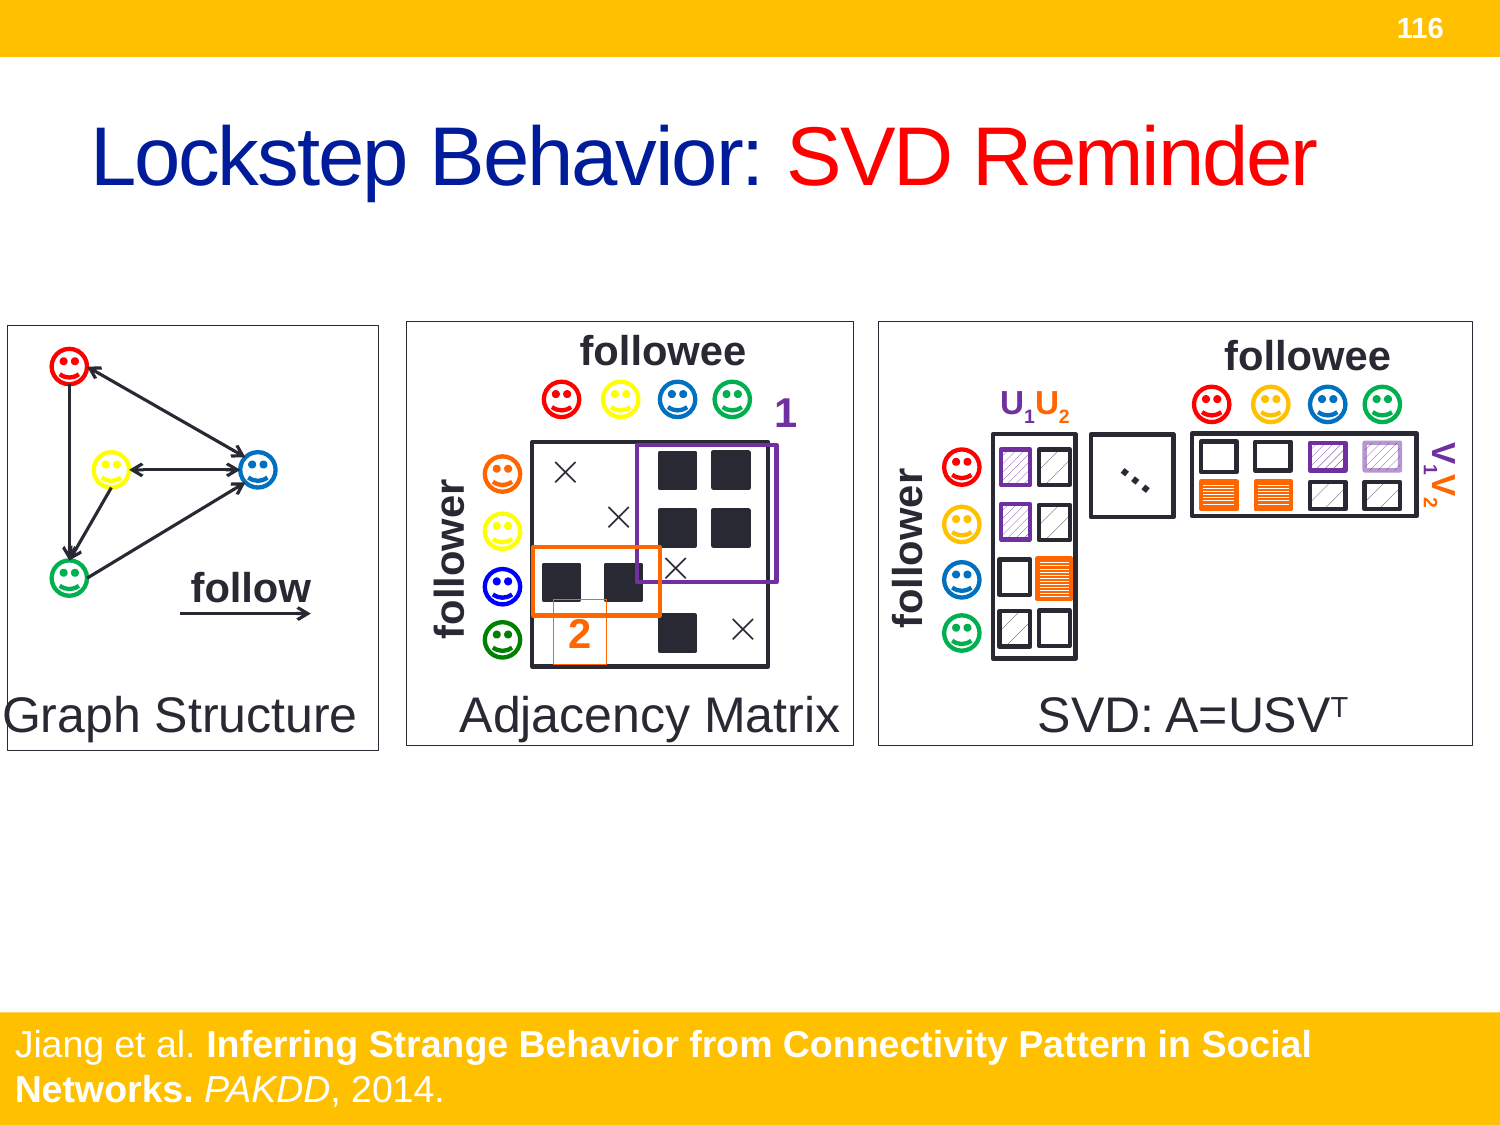

116
# Lockstep Behavior: SVD Reminder
followee

followee

 U1U2
1

…

 V1V2

×

×

follower
follower

×
follow

2
×

SVD: A=USVT
Adjacency Matrix
Graph Structure
Jiang et al. Inferring Strange Behavior from Connectivity Pattern in Social Networks. PAKDD, 2014.